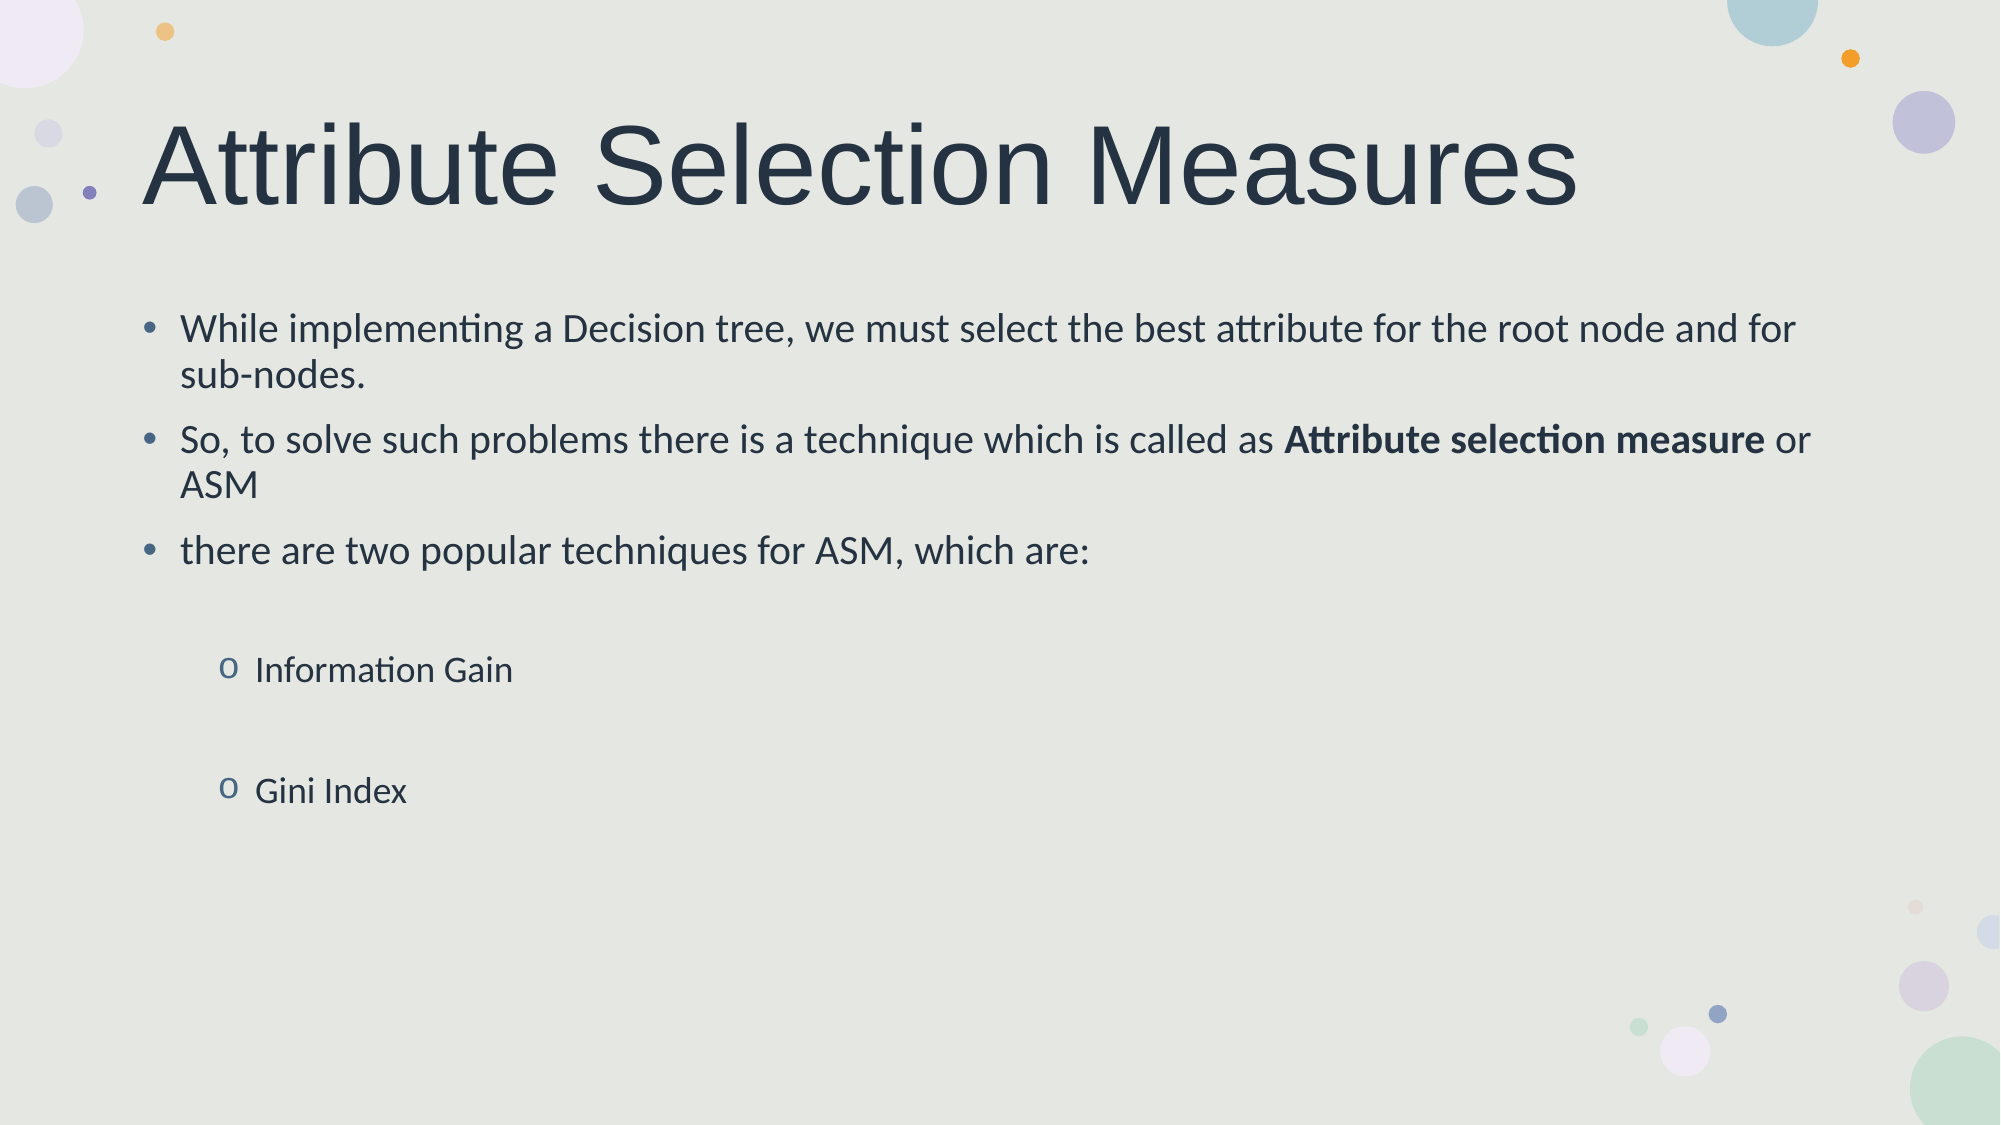

# Attribute Selection Measures
While implementing a Decision tree, we must select the best attribute for the root node and for sub-nodes.
So, to solve such problems there is a technique which is called as Attribute selection measure or ASM
there are two popular techniques for ASM, which are:

Information Gain

Gini Index